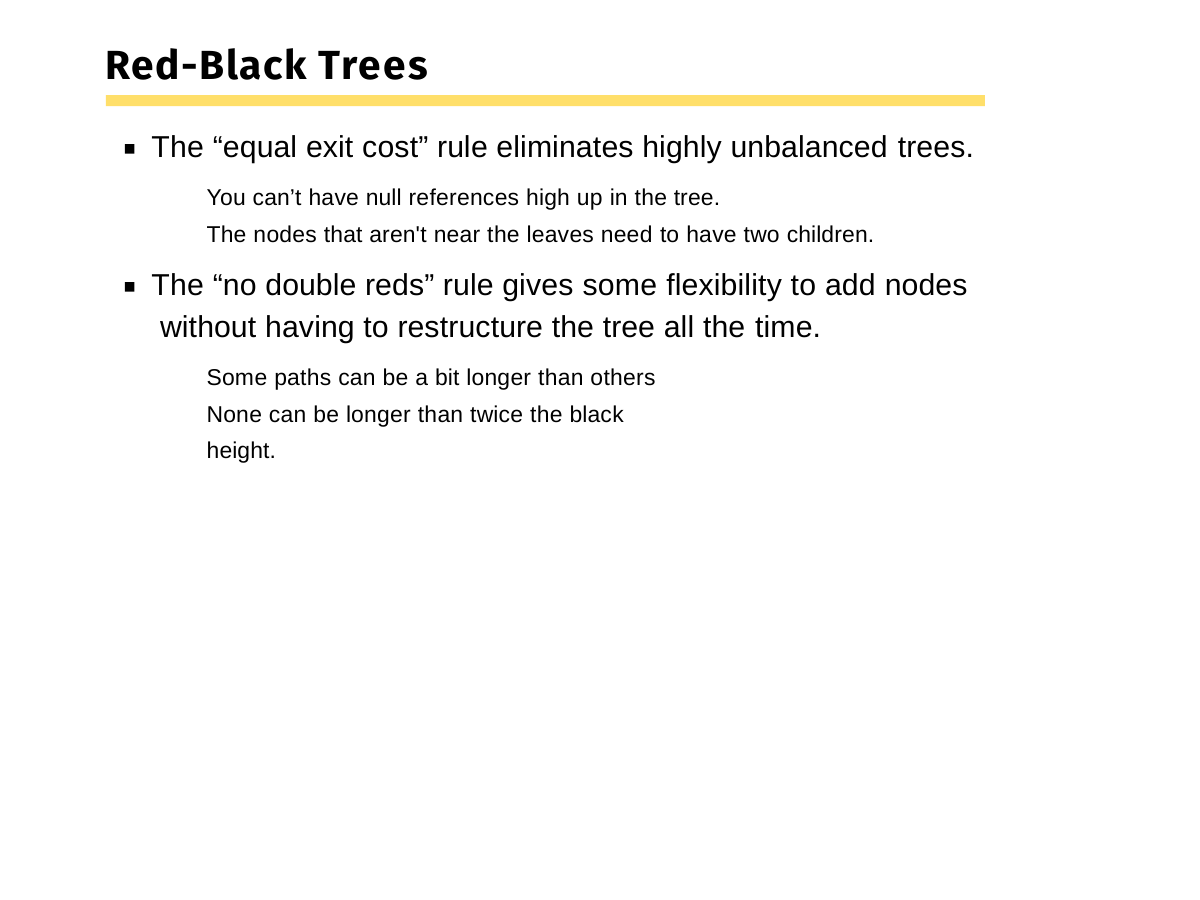

# Red-Black Trees

The “equal exit cost” rule eliminates highly unbalanced trees.
You can’t have null references high up in the tree.
The nodes that aren't near the leaves need to have two children.
The “no double reds” rule gives some flexibility to add nodes  without having to restructure the tree all the time.
Some paths can be a bit longer than others  None can be longer than twice the black height.